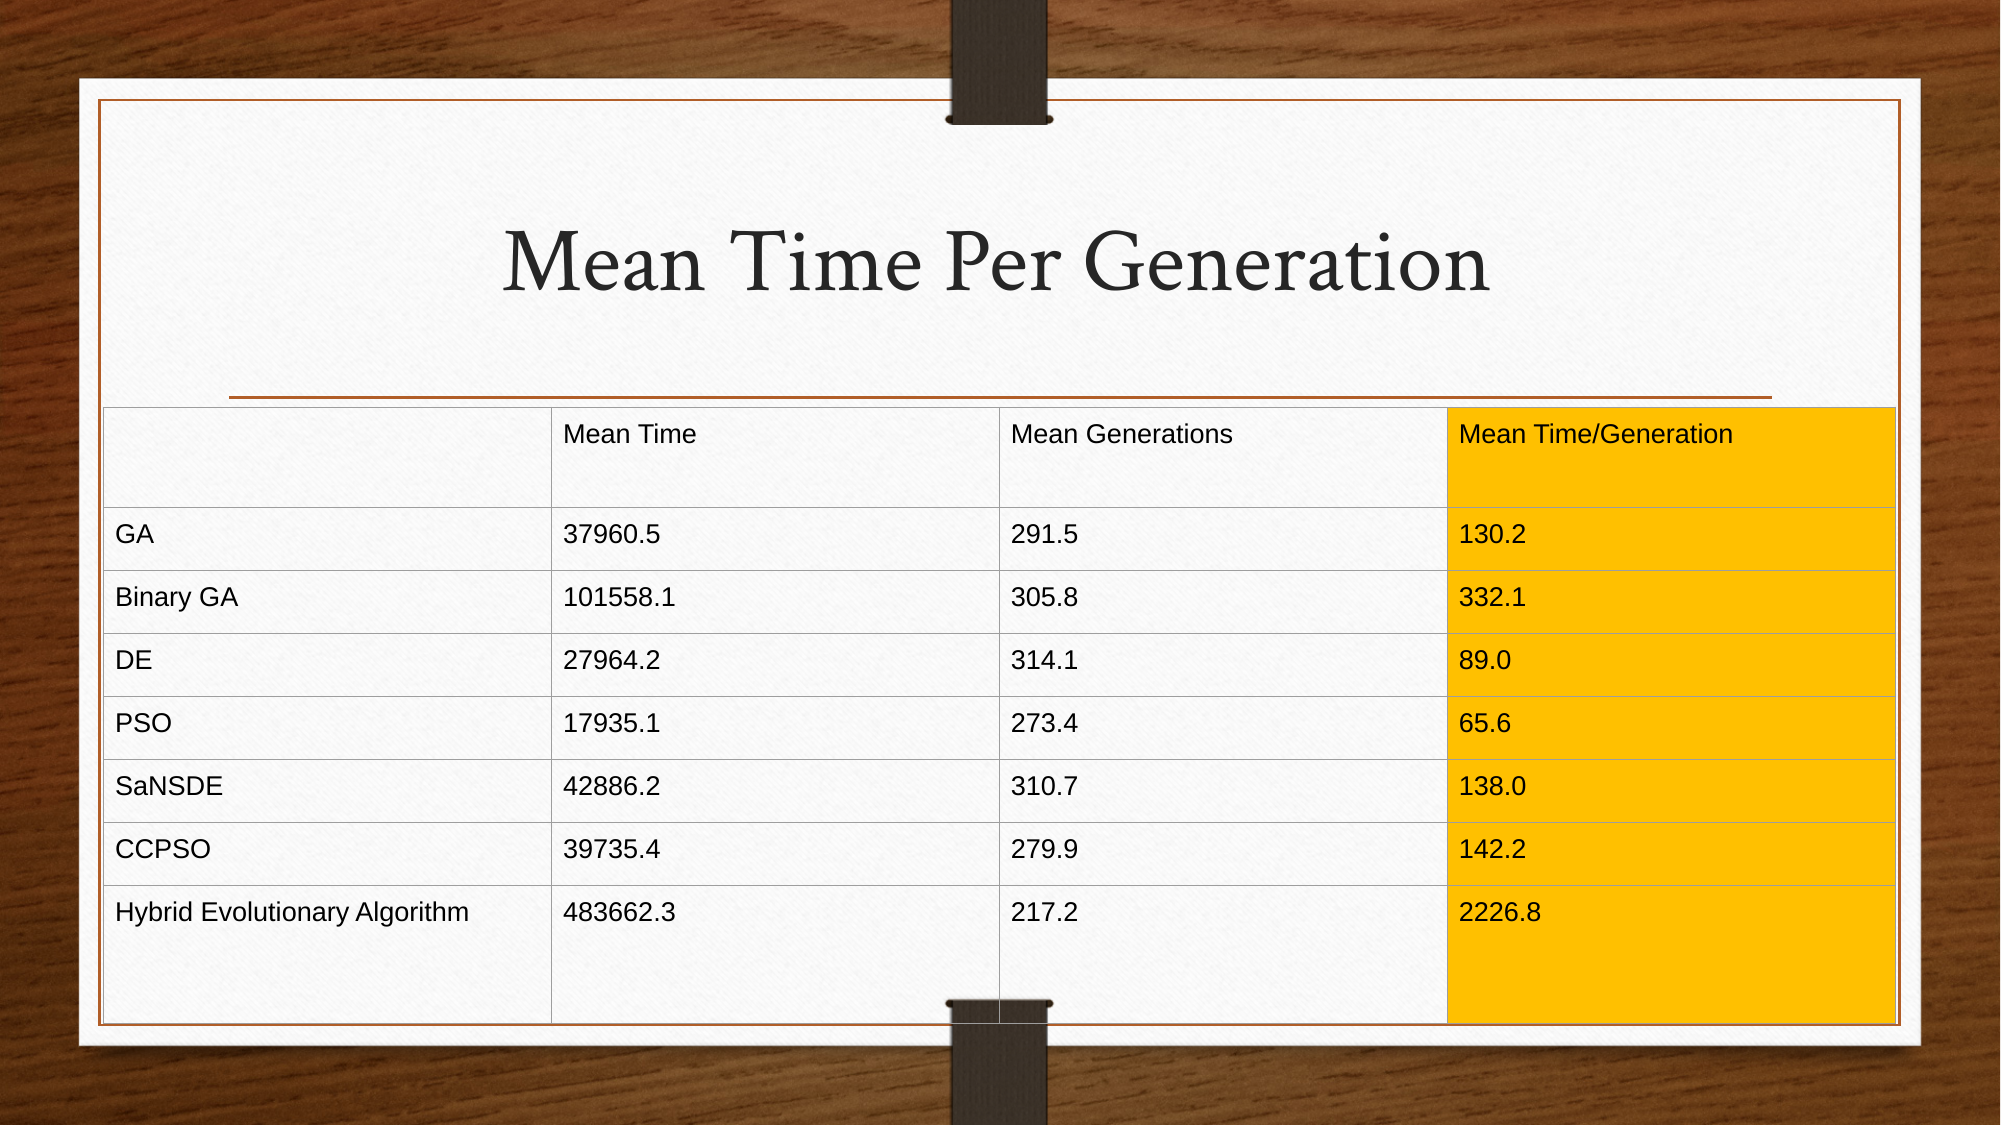

# Mean Time Per Generation
|  | Mean Time | Mean Generations | Mean Time/Generation |
| --- | --- | --- | --- |
| GA | 37960.5 | 291.5 | 130.2 |
| Binary GA | 101558.1 | 305.8 | 332.1 |
| DE | 27964.2 | 314.1 | 89.0 |
| PSO | 17935.1 | 273.4 | 65.6 |
| SaNSDE | 42886.2 | 310.7 | 138.0 |
| CCPSO | 39735.4 | 279.9 | 142.2 |
| Hybrid Evolutionary Algorithm | 483662.3 | 217.2 | 2226.8 |